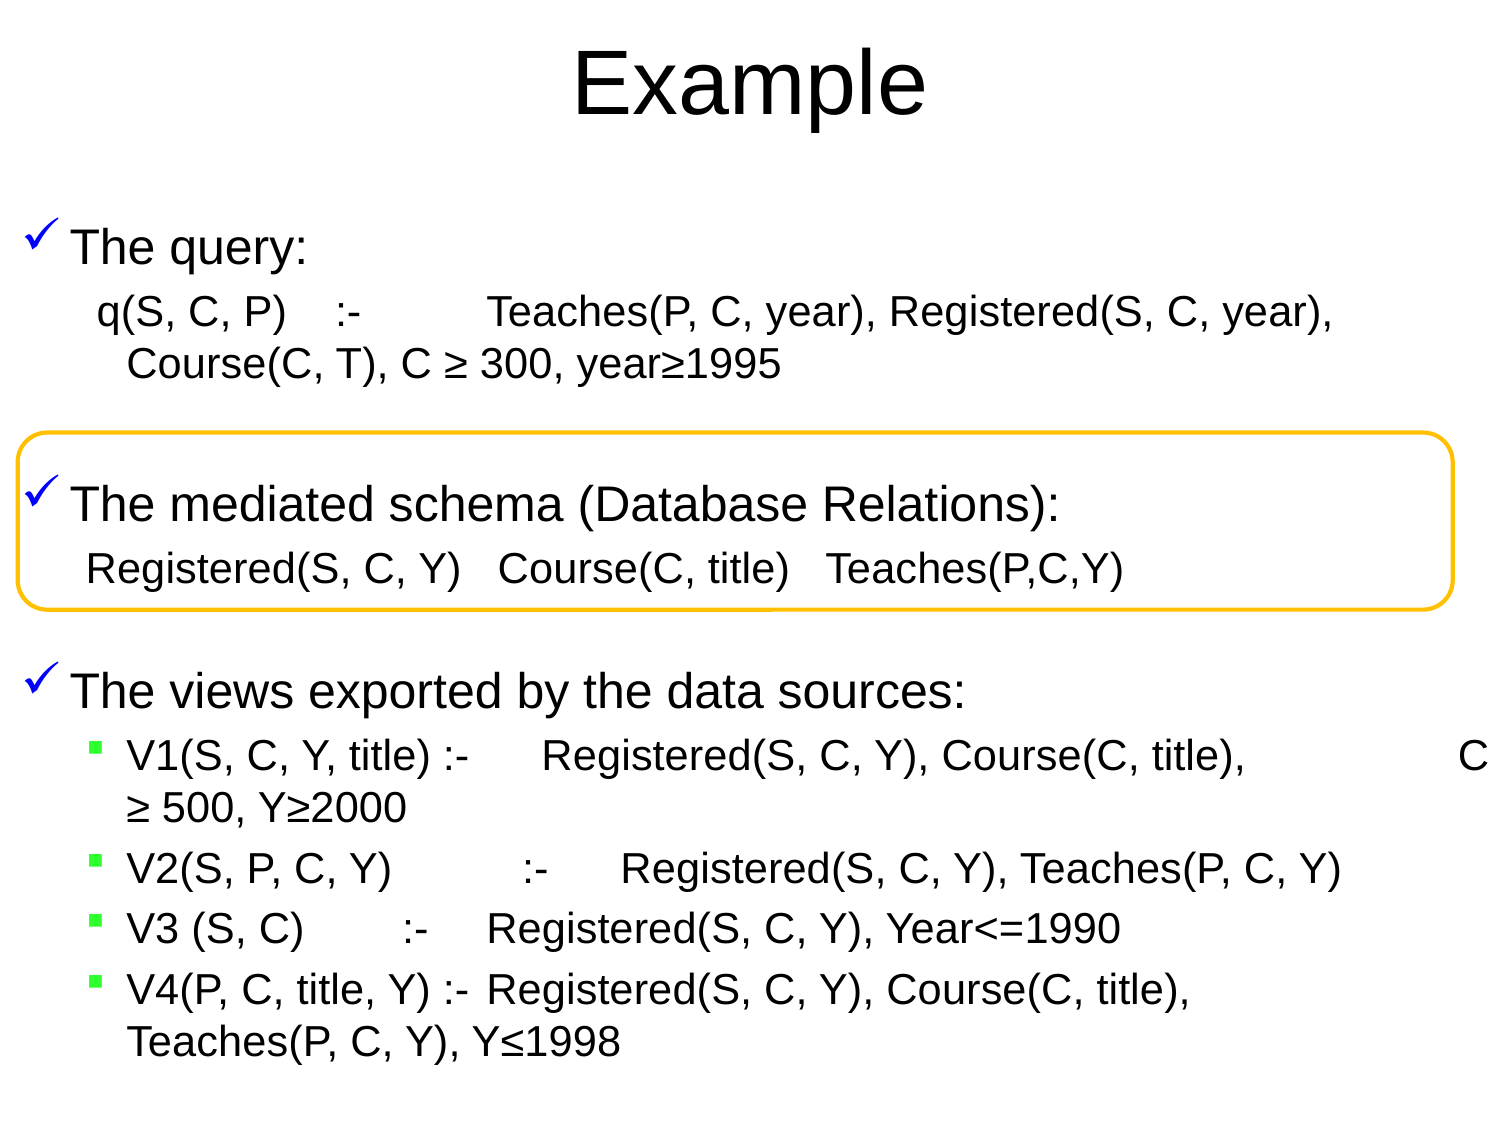

# Example

The query:
 q(S, C, P)    :- 	Teaches(P, C, year), Registered(S, C, year), 				Course(C, T), C ≥ 300, year≥1995

The mediated schema (Database Relations):
Registered(S, C, Y)   Course(C, title)   Teaches(P,C,Y)

The views exported by the data sources:
V1(S, C, Y, title) :-      Registered(S, C, Y), Course(C, title),  			           C ≥ 500, Y≥2000
V2(S, P, C, Y)	   :-      Registered(S, C, Y), Teaches(P, C, Y)
V3 (S, C)	   :- 	Registered(S, C, Y), Year<=1990
V4(P, C, title, Y) :- 	Registered(S, C, Y), Course(C, title),       			       	Teaches(P, C, Y), Y≤1998